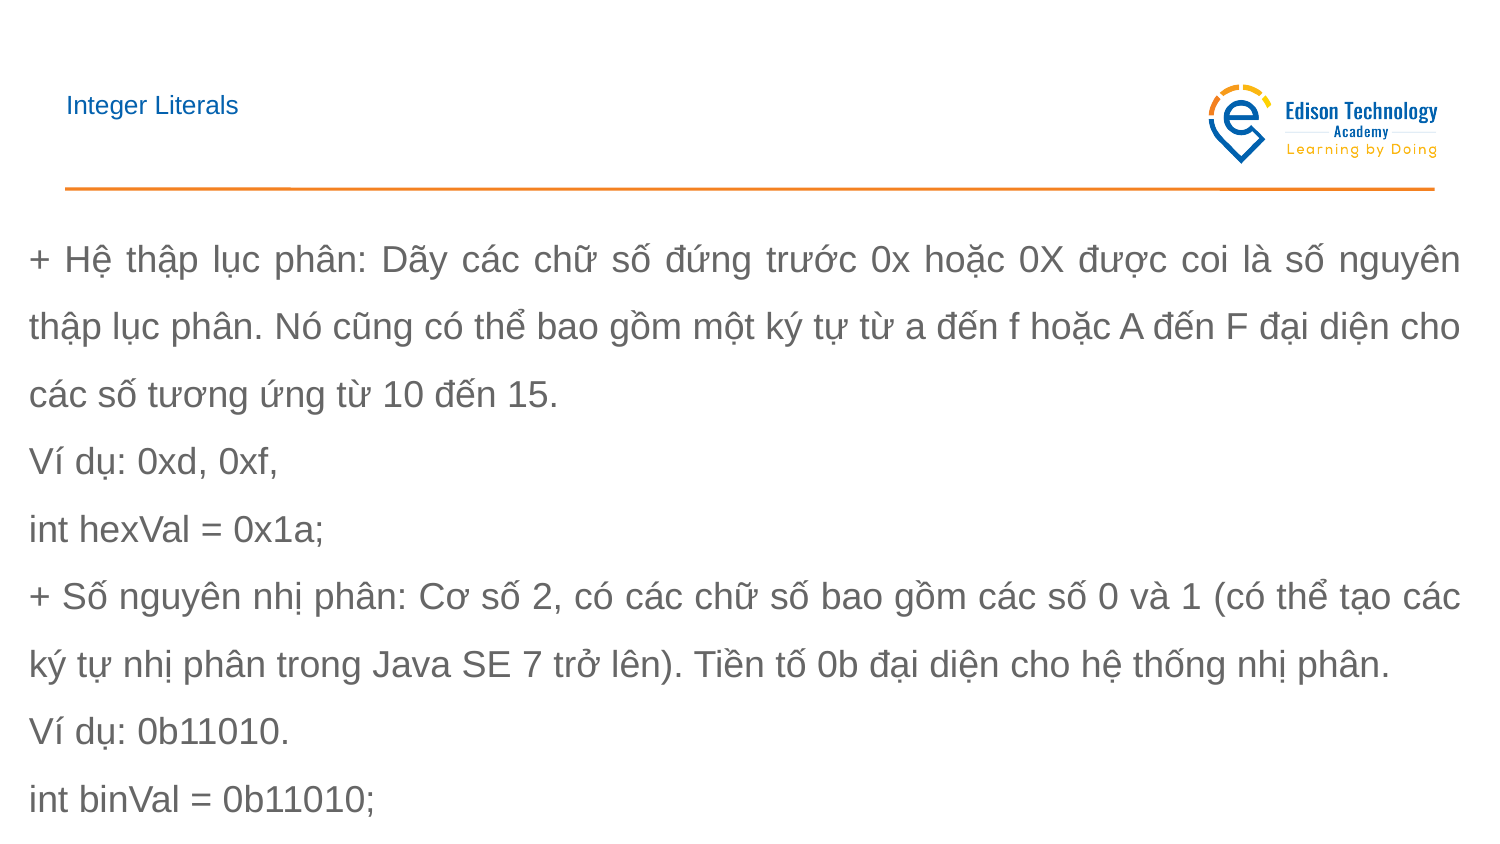

# Integer Literals
+ Hệ thập lục phân: Dãy các chữ số đứng trước 0x hoặc 0X được coi là số nguyên thập lục phân. Nó cũng có thể bao gồm một ký tự từ a đến f hoặc A đến F đại diện cho các số tương ứng từ 10 đến 15.
Ví dụ: 0xd, 0xf,
int hexVal = 0x1a;
+ Số nguyên nhị phân: Cơ số 2, có các chữ số bao gồm các số 0 và 1 (có thể tạo các ký tự nhị phân trong Java SE 7 trở lên). Tiền tố 0b đại diện cho hệ thống nhị phân.
Ví dụ: 0b11010.
int binVal = 0b11010;